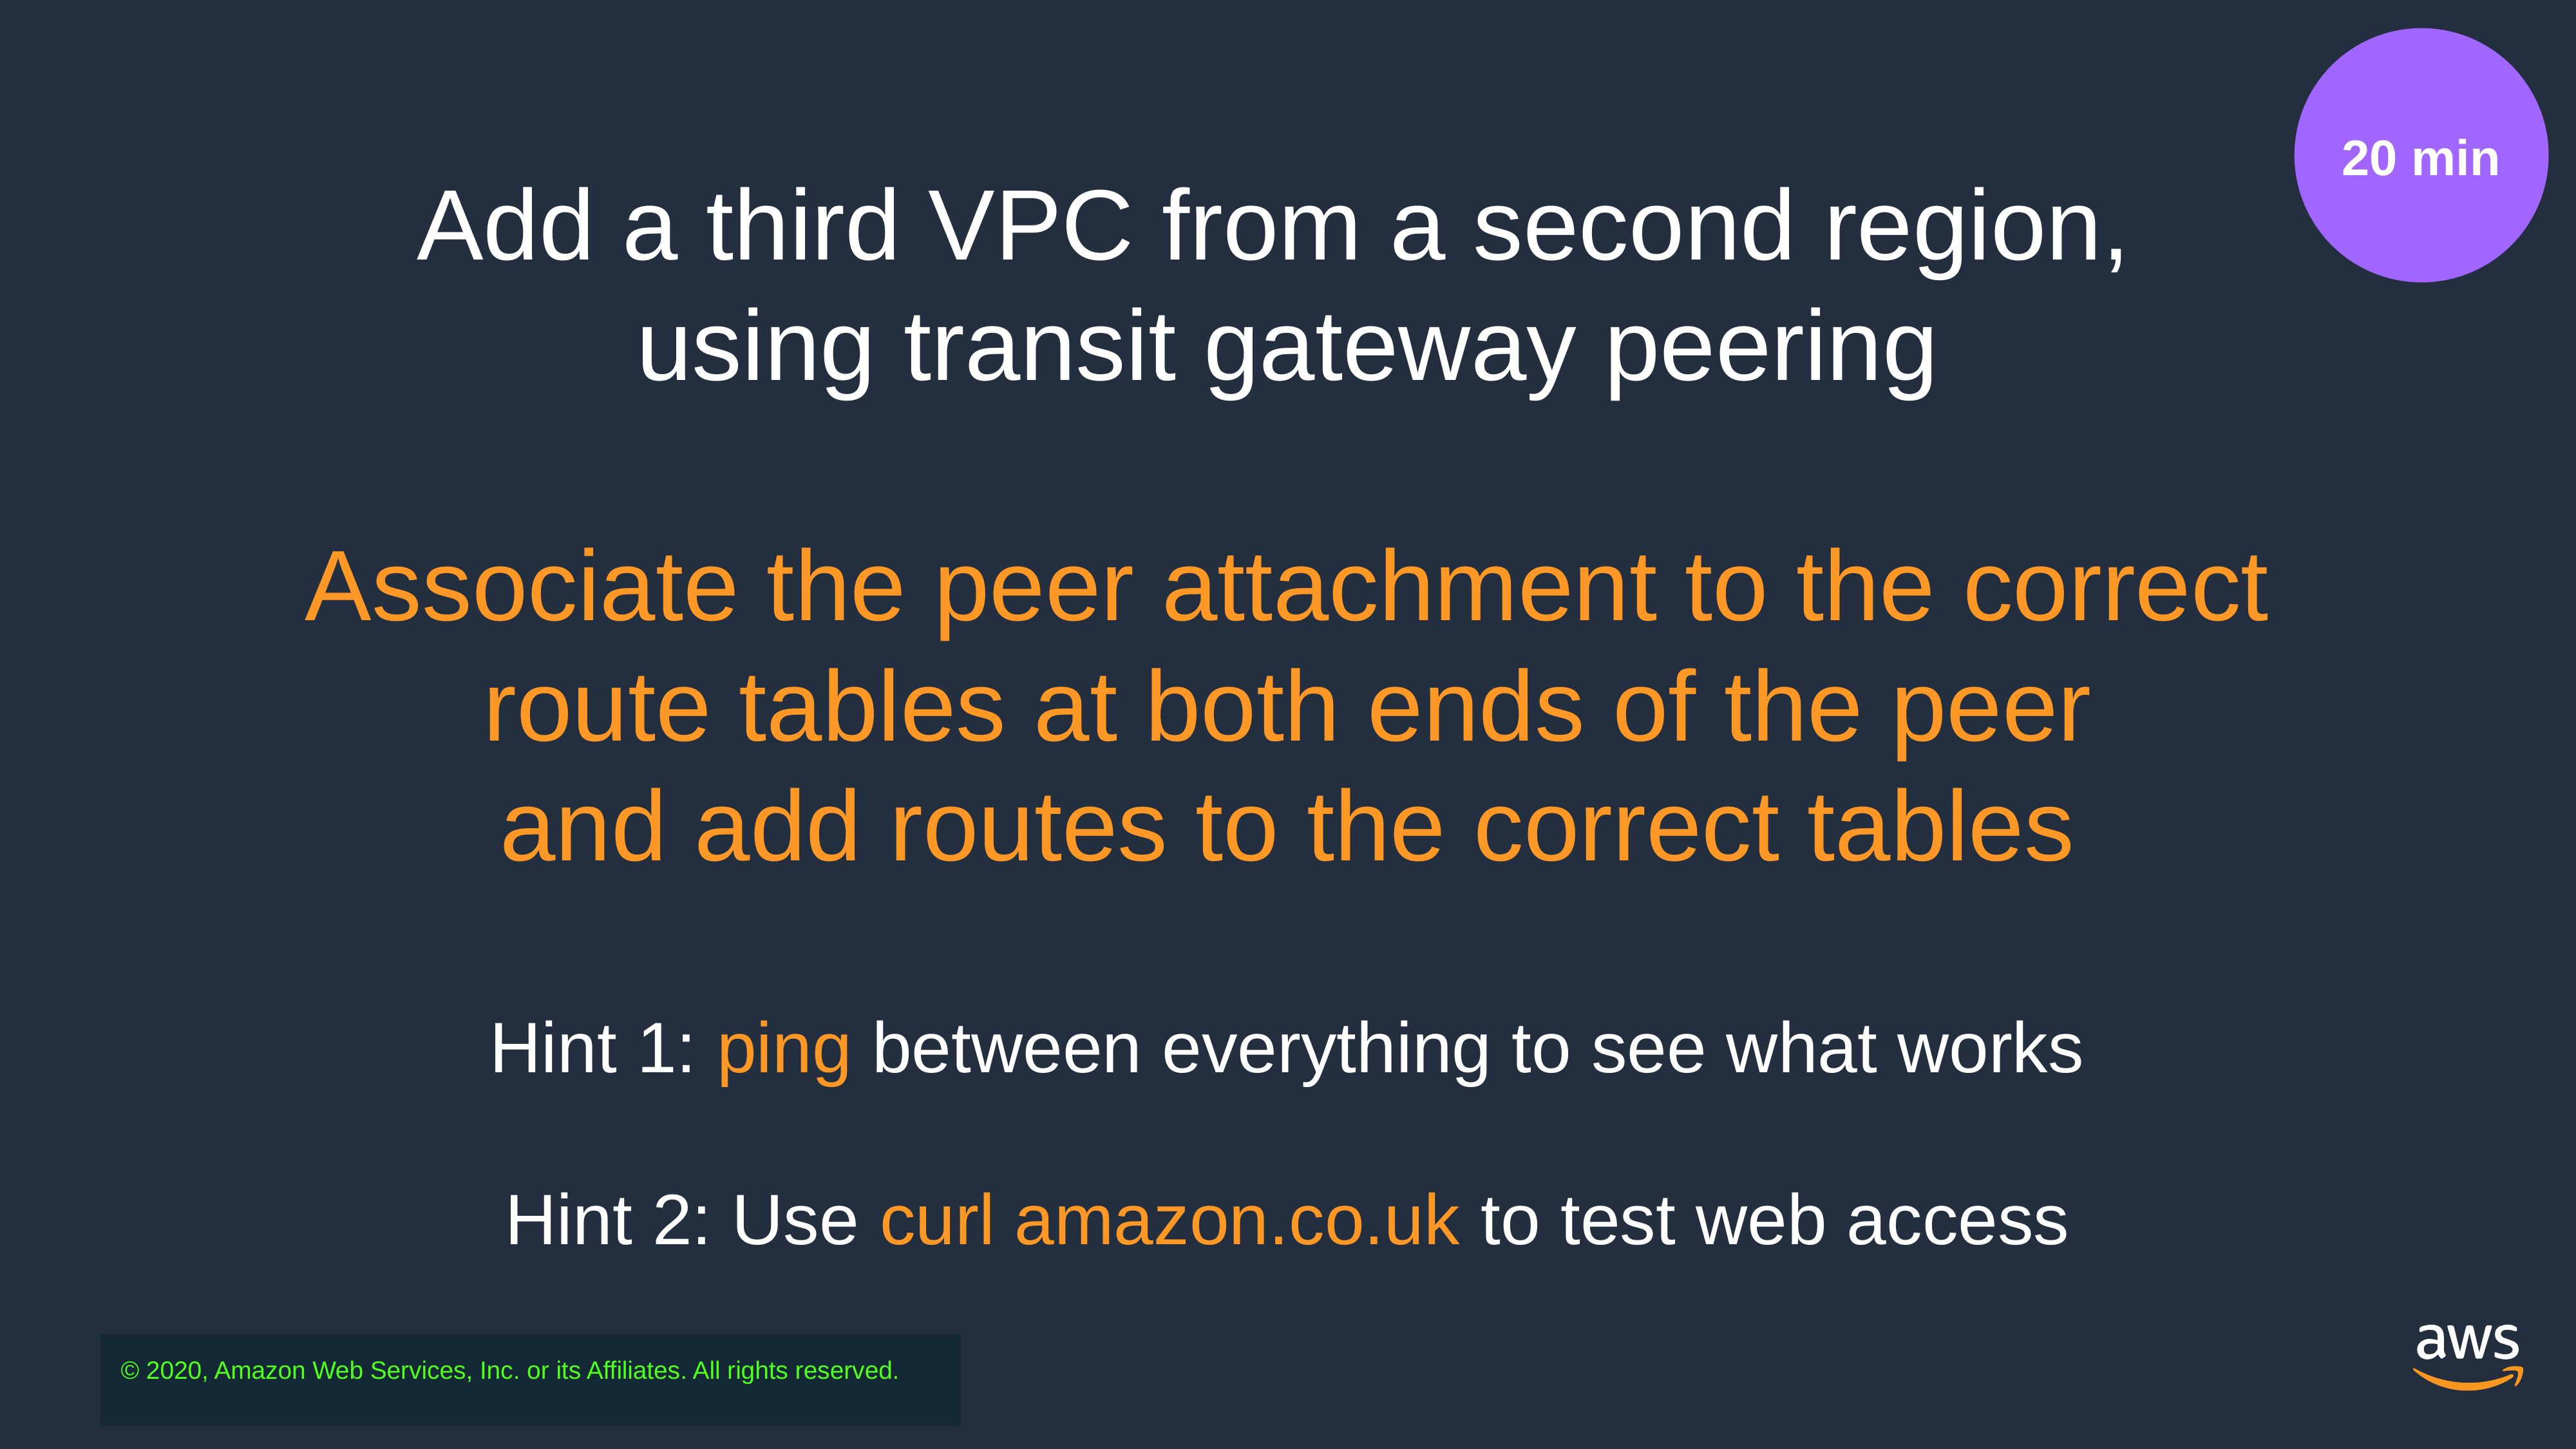

20 min
Add a third VPC from a second region,
using transit gateway peering

Associate the peer attachment to the correct
route tables at both ends of the peer
and add routes to the correct tables

Hint 1: ping between everything to see what works

Hint 2: Use curl amazon.co.uk to test web access